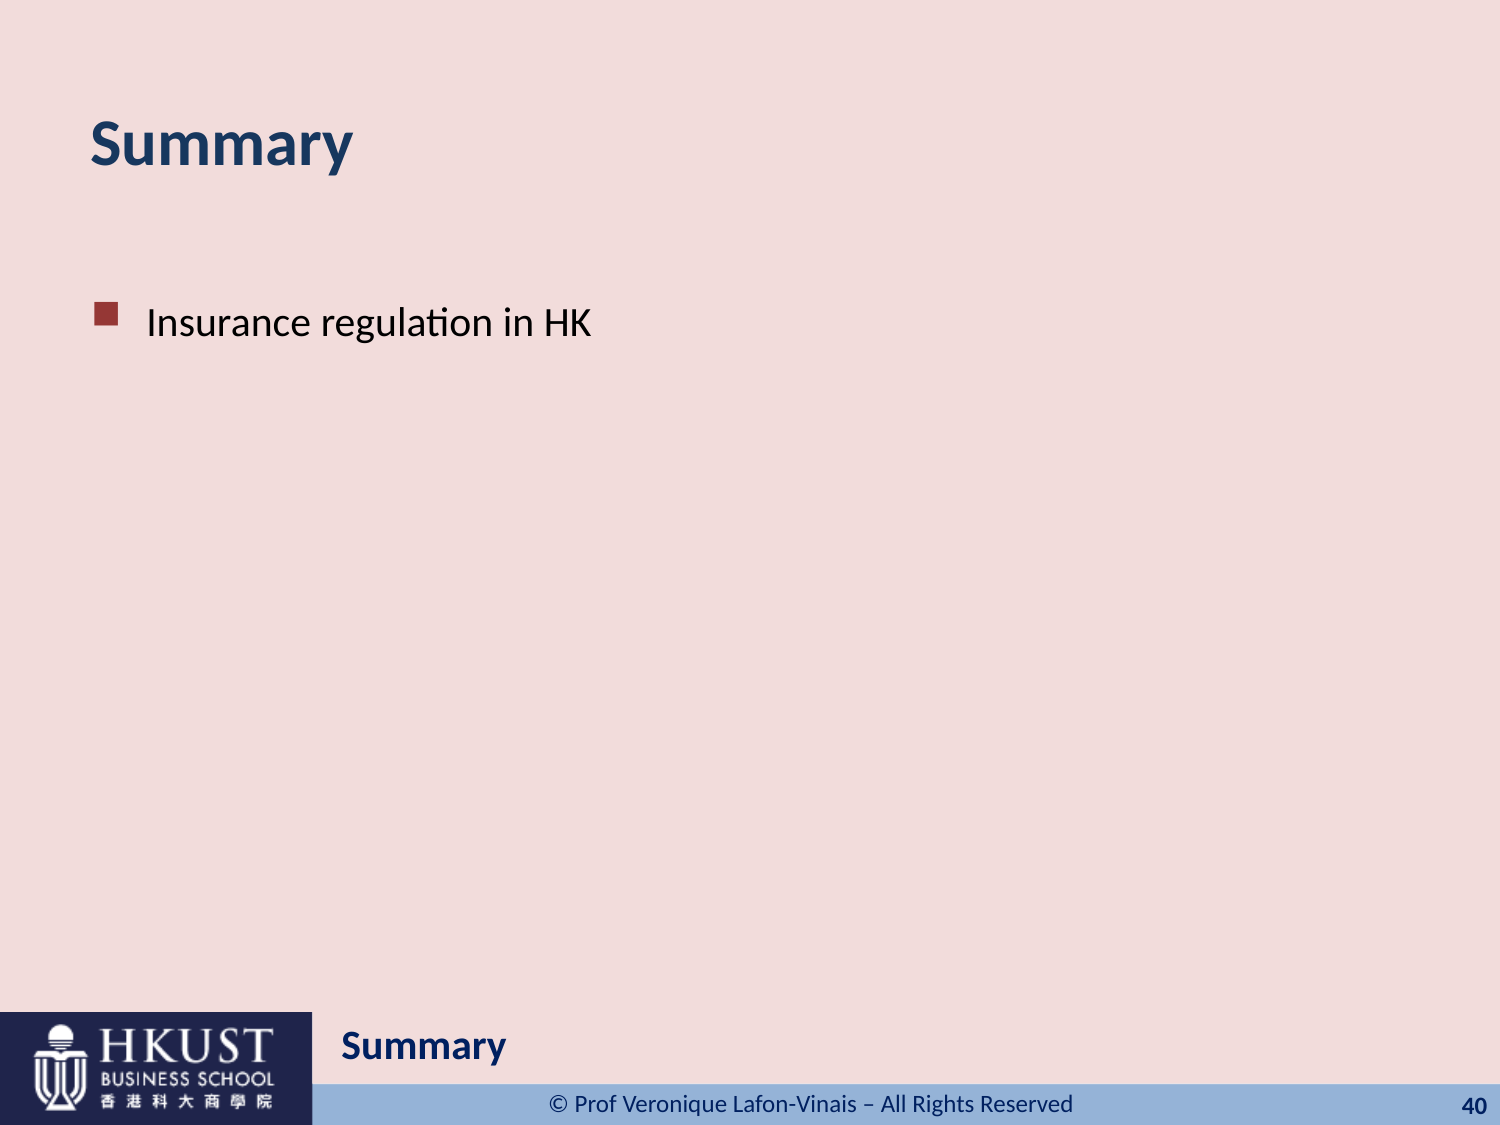

# Summary
Insurance regulation in HK

Summary
40